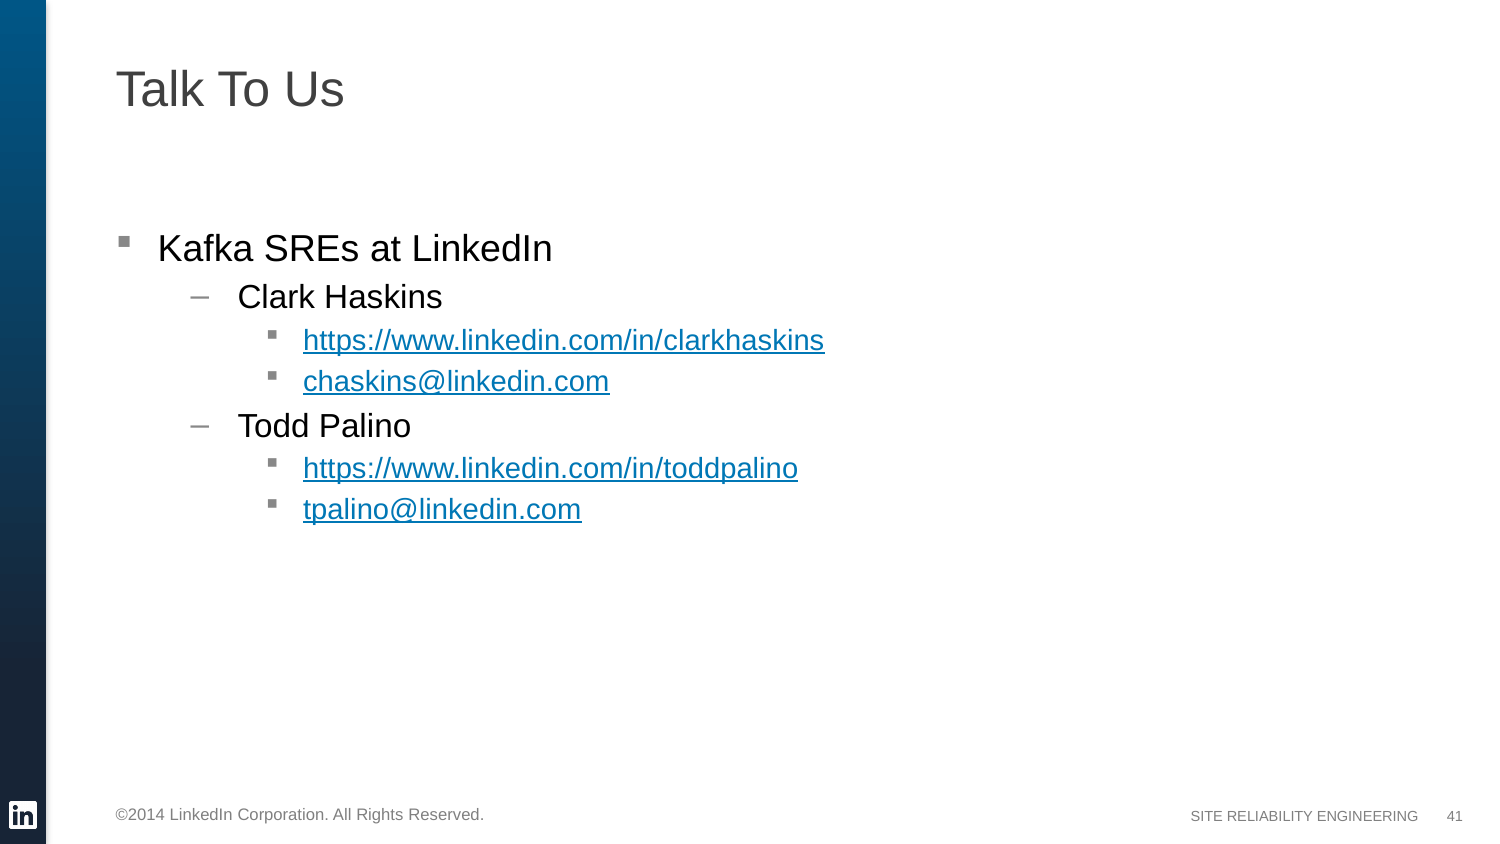

# Talk To Us

Kafka SREs at LinkedIn
Clark Haskins
https://www.linkedin.com/in/clarkhaskins
chaskins@linkedin.com
Todd Palino
https://www.linkedin.com/in/toddpalino
tpalino@linkedin.com

41